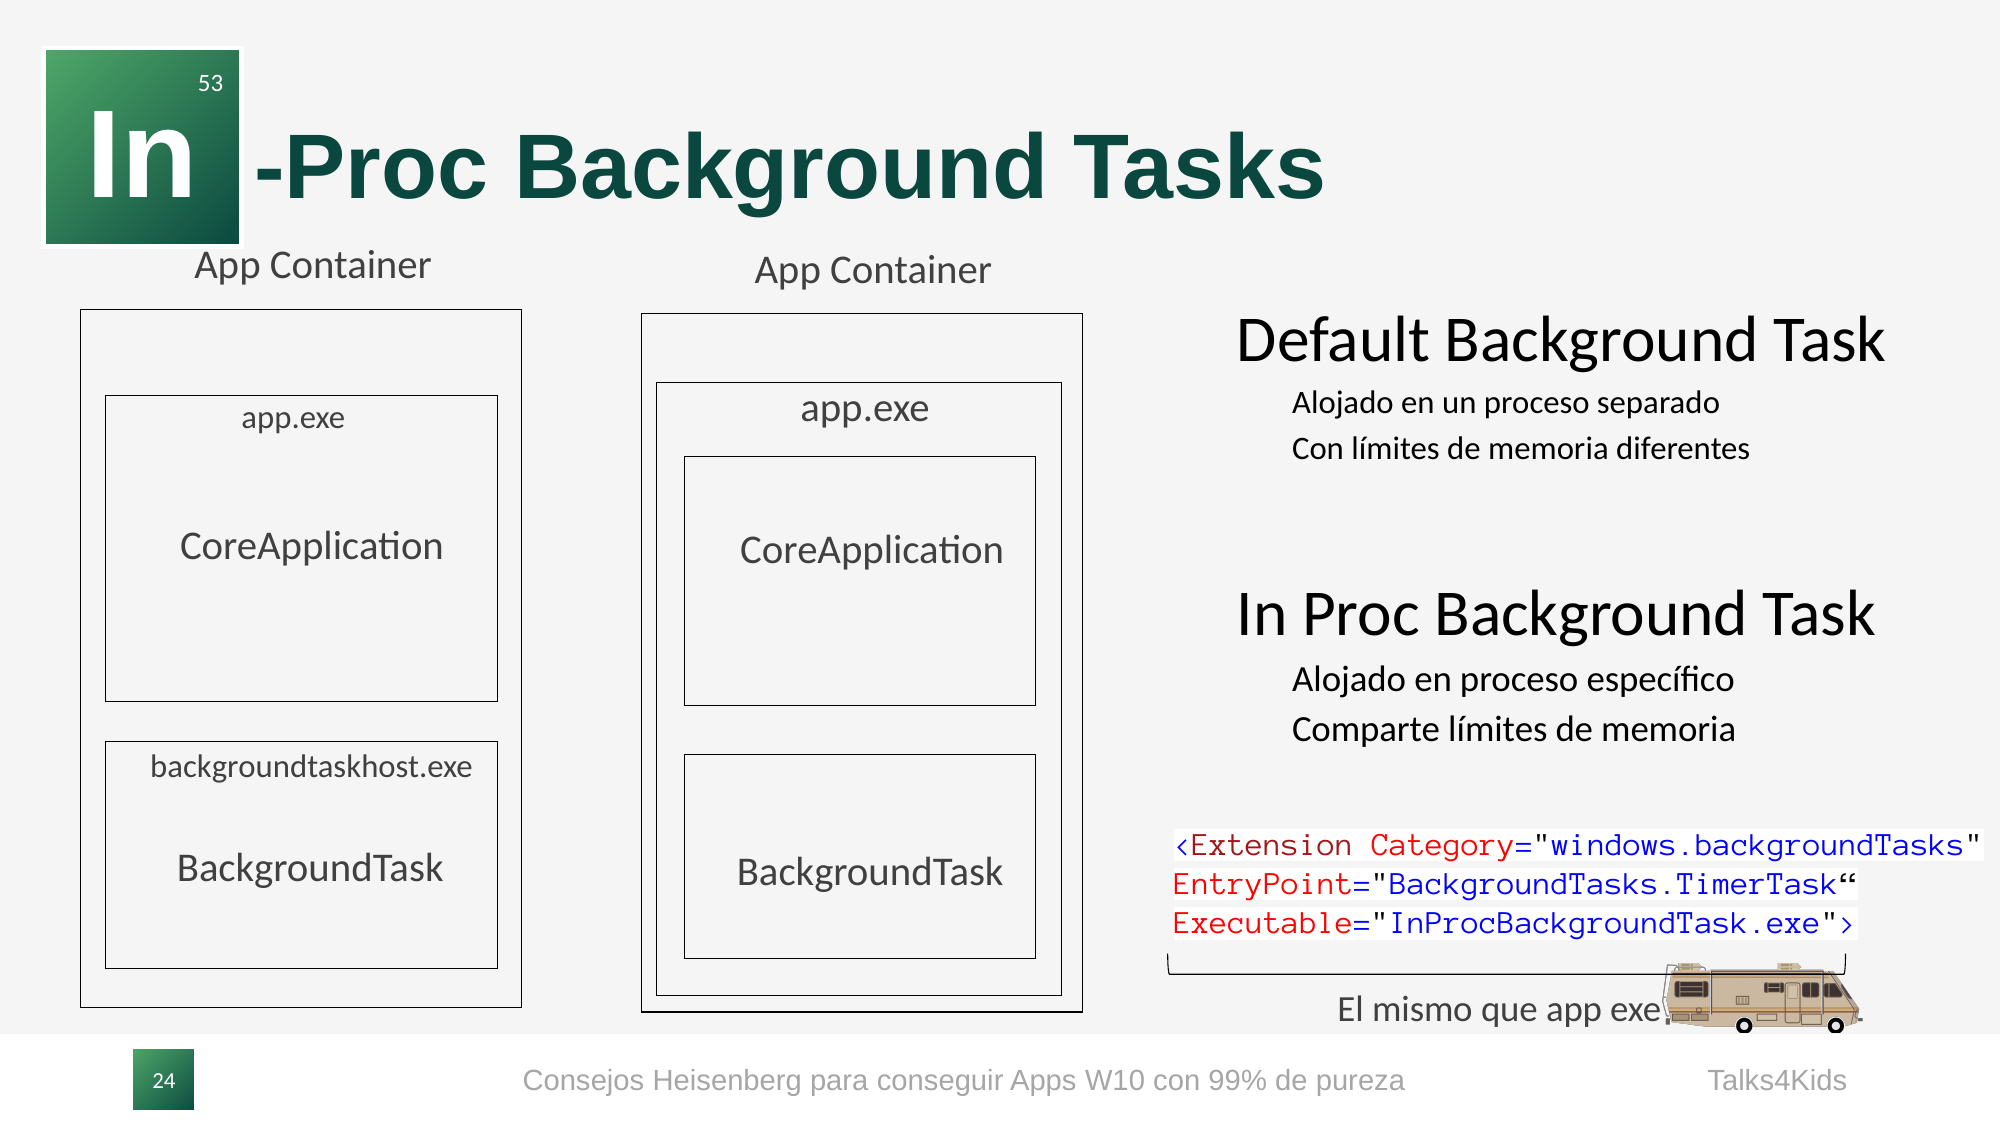

In
53
# -Proc Background Tasks
App Container
App Container
Default Background Task
Alojado en un proceso separado
Con límites de memoria diferentes

In Proc Background Task
Alojado en proceso específico
Comparte límites de memoria

app.exe
app.exe

CoreApplication
CoreApplication

backgroundtaskhost.exe

<Extension Category="windows.backgroundTasks" EntryPoint="BackgroundTasks.TimerTask“
Executable="InProcBackgroundTask.exe">
BackgroundTask
BackgroundTask
El mismo que app exe
Consejos Heisenberg para conseguir Apps W10 con 99% de pureza
Talks4Kids